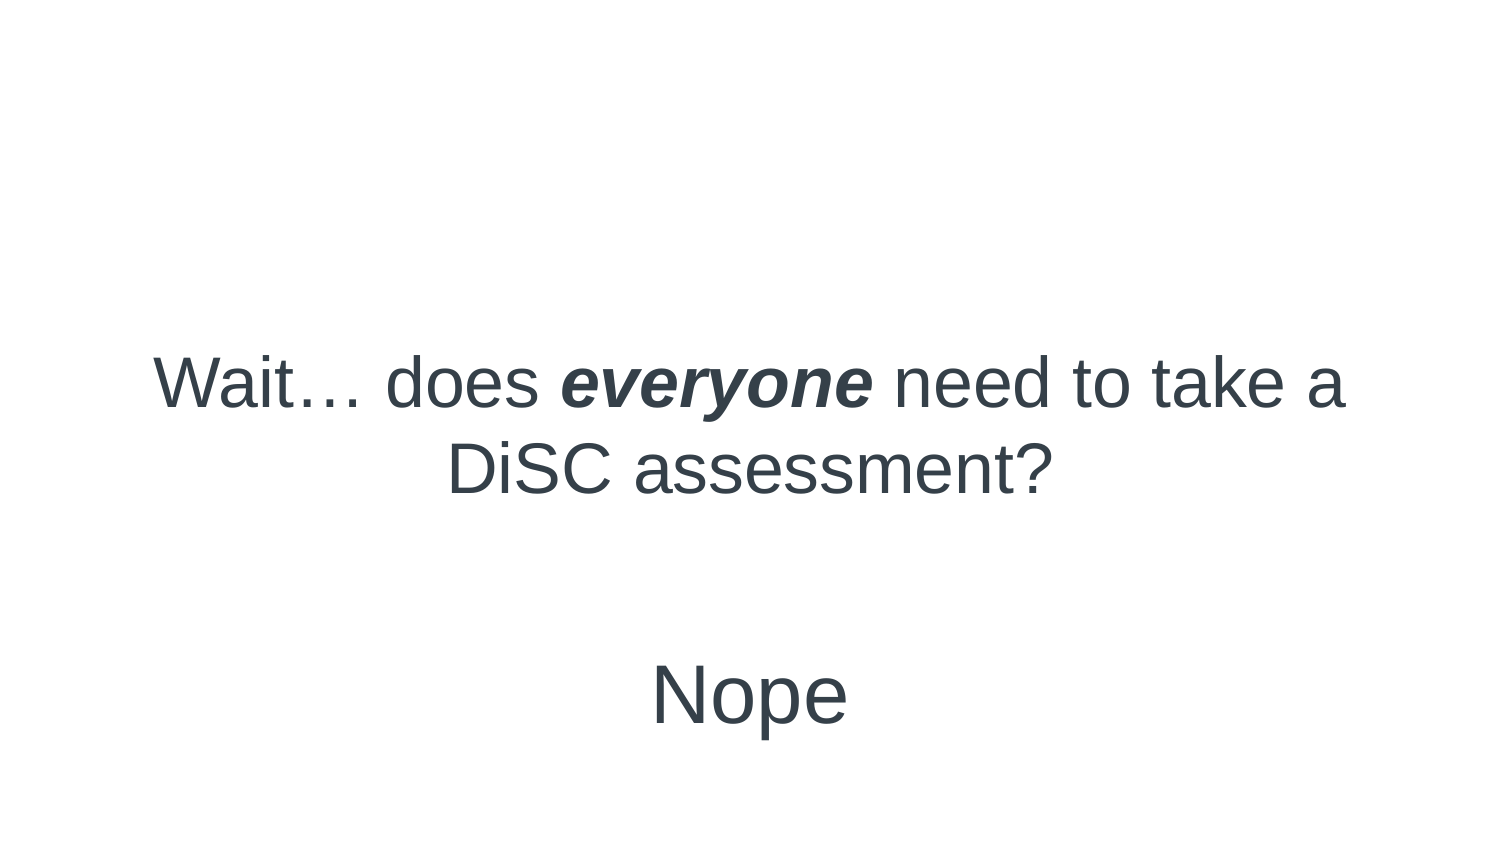

# Wait… does everyone need to take a DiSC assessment?
Nope